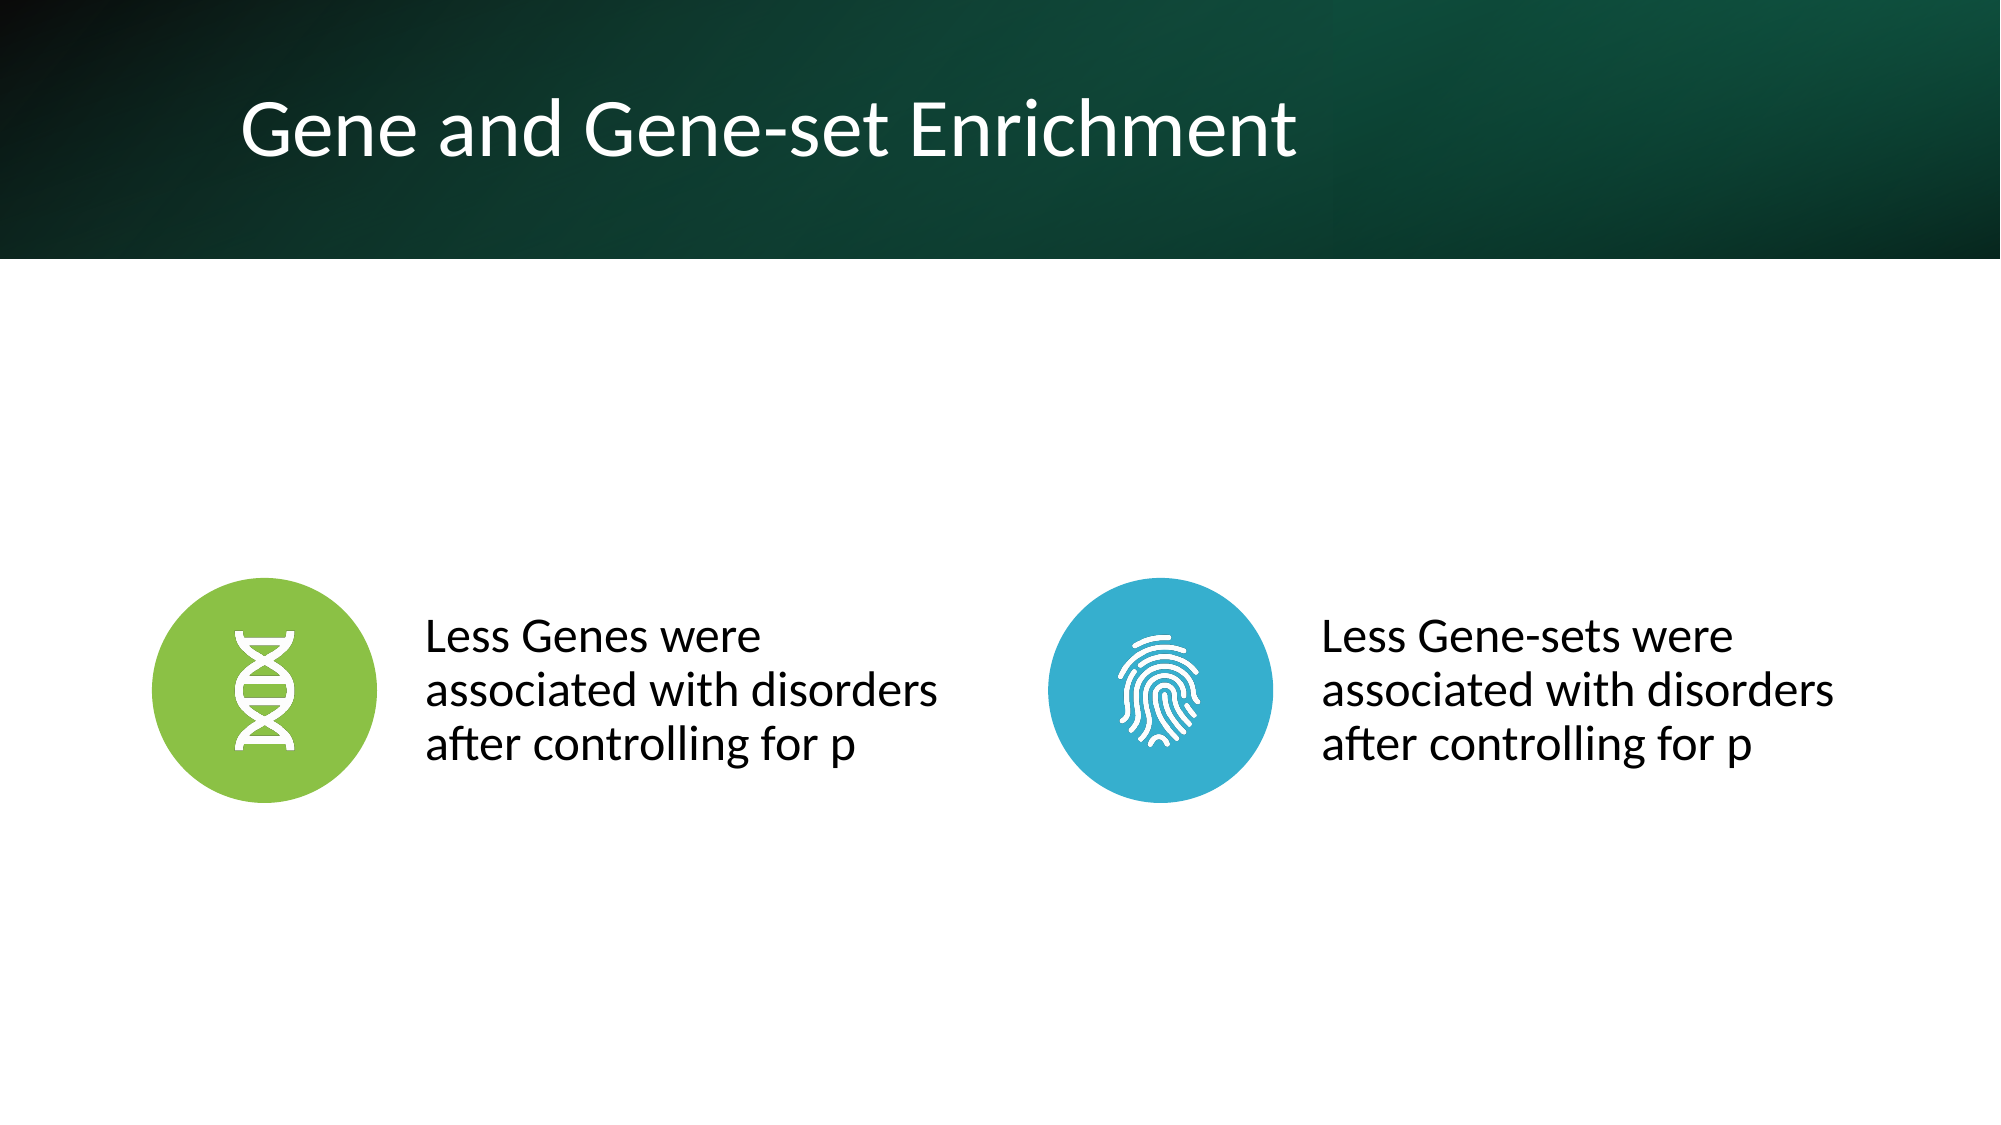

# Gene and Gene-set Enrichment
Less Genes were associated with disorders after controlling for p
Less Gene-sets were associated with disorders after controlling for p